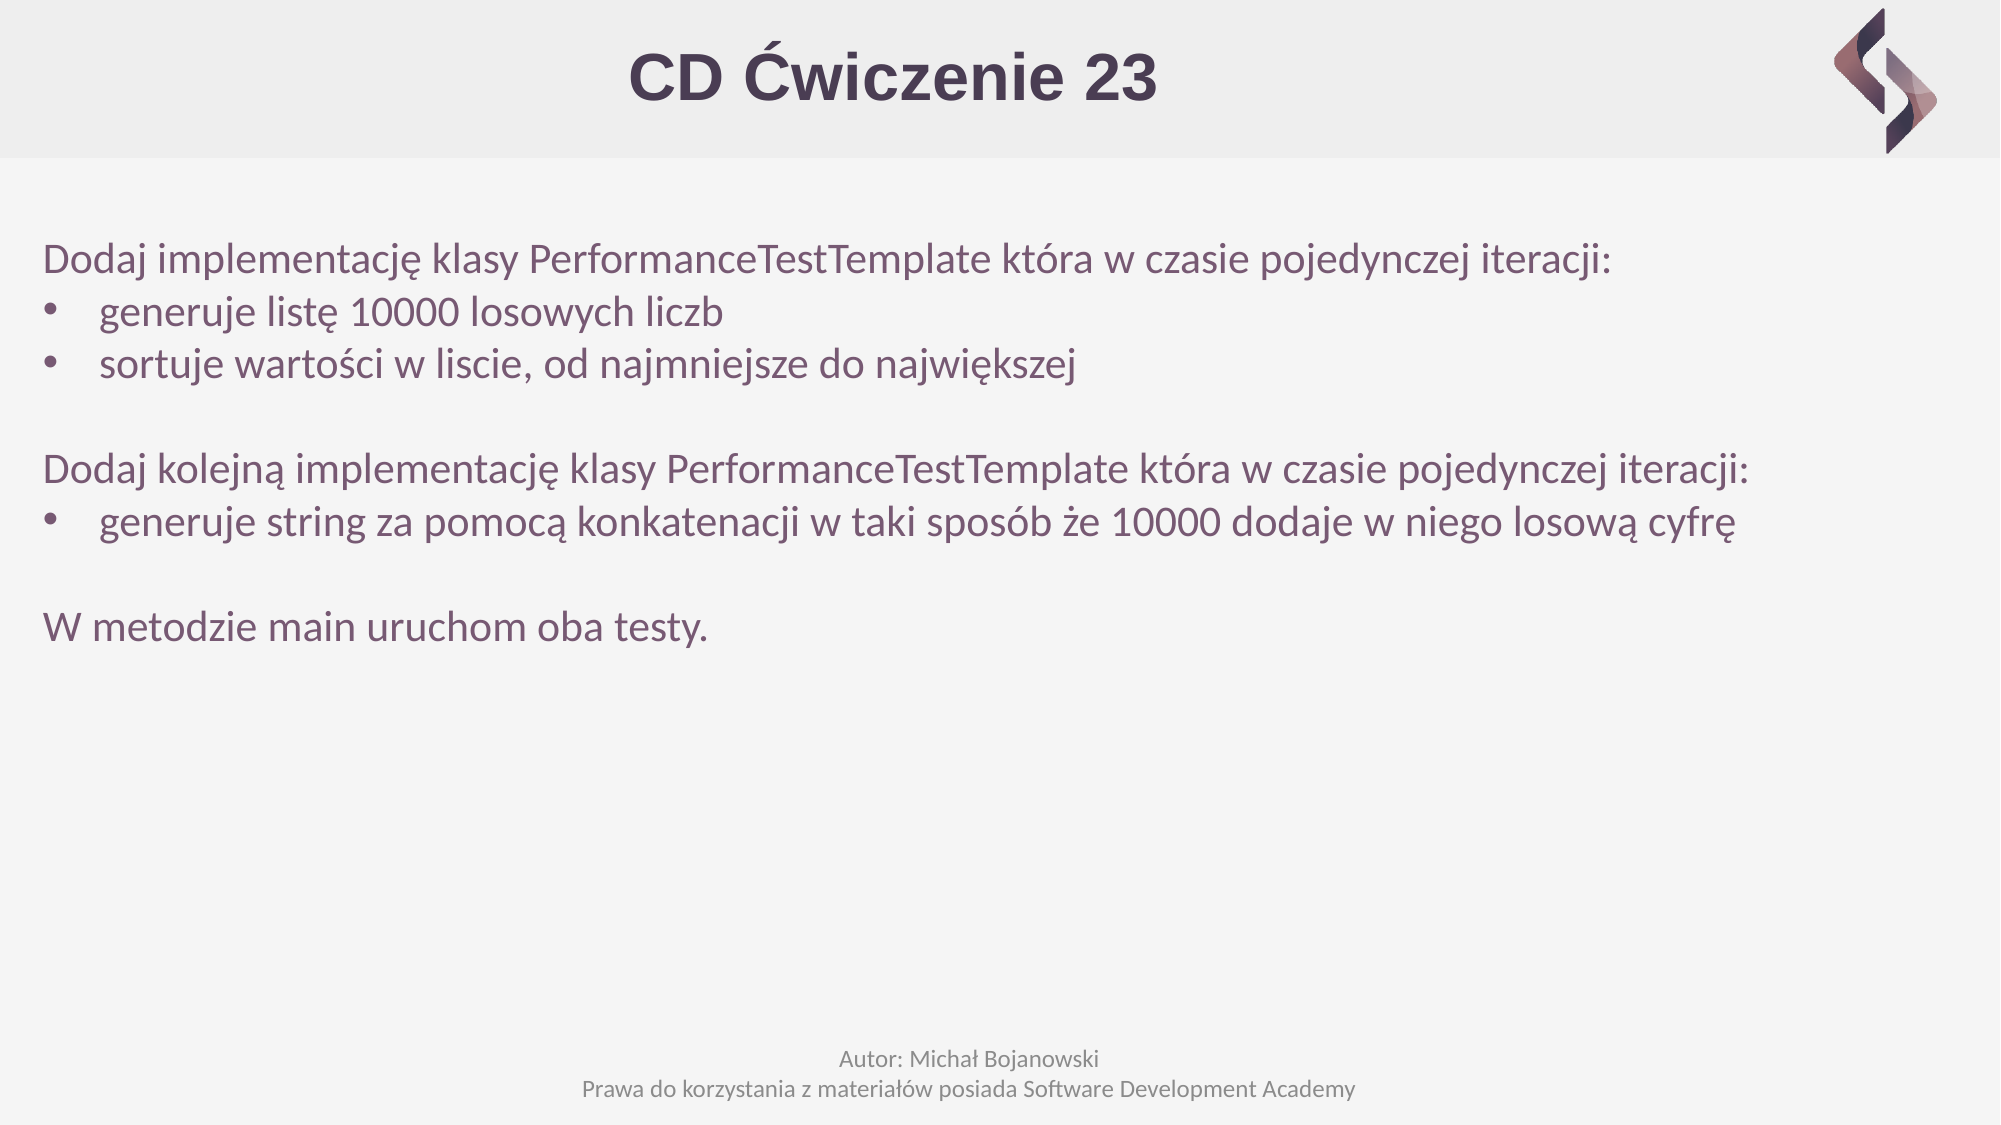

# CD Ćwiczenie 23
Dodaj implementację klasy PerformanceTestTemplate która w czasie pojedynczej iteracji:
generuje listę 10000 losowych liczb
sortuje wartości w liscie, od najmniejsze do największej

Dodaj kolejną implementację klasy PerformanceTestTemplate która w czasie pojedynczej iteracji:
generuje string za pomocą konkatenacji w taki sposób że 10000 dodaje w niego losową cyfrę

W metodzie main uruchom oba testy.

Autor: Michał Bojanowski
Prawa do korzystania z materiałów posiada Software Development Academy